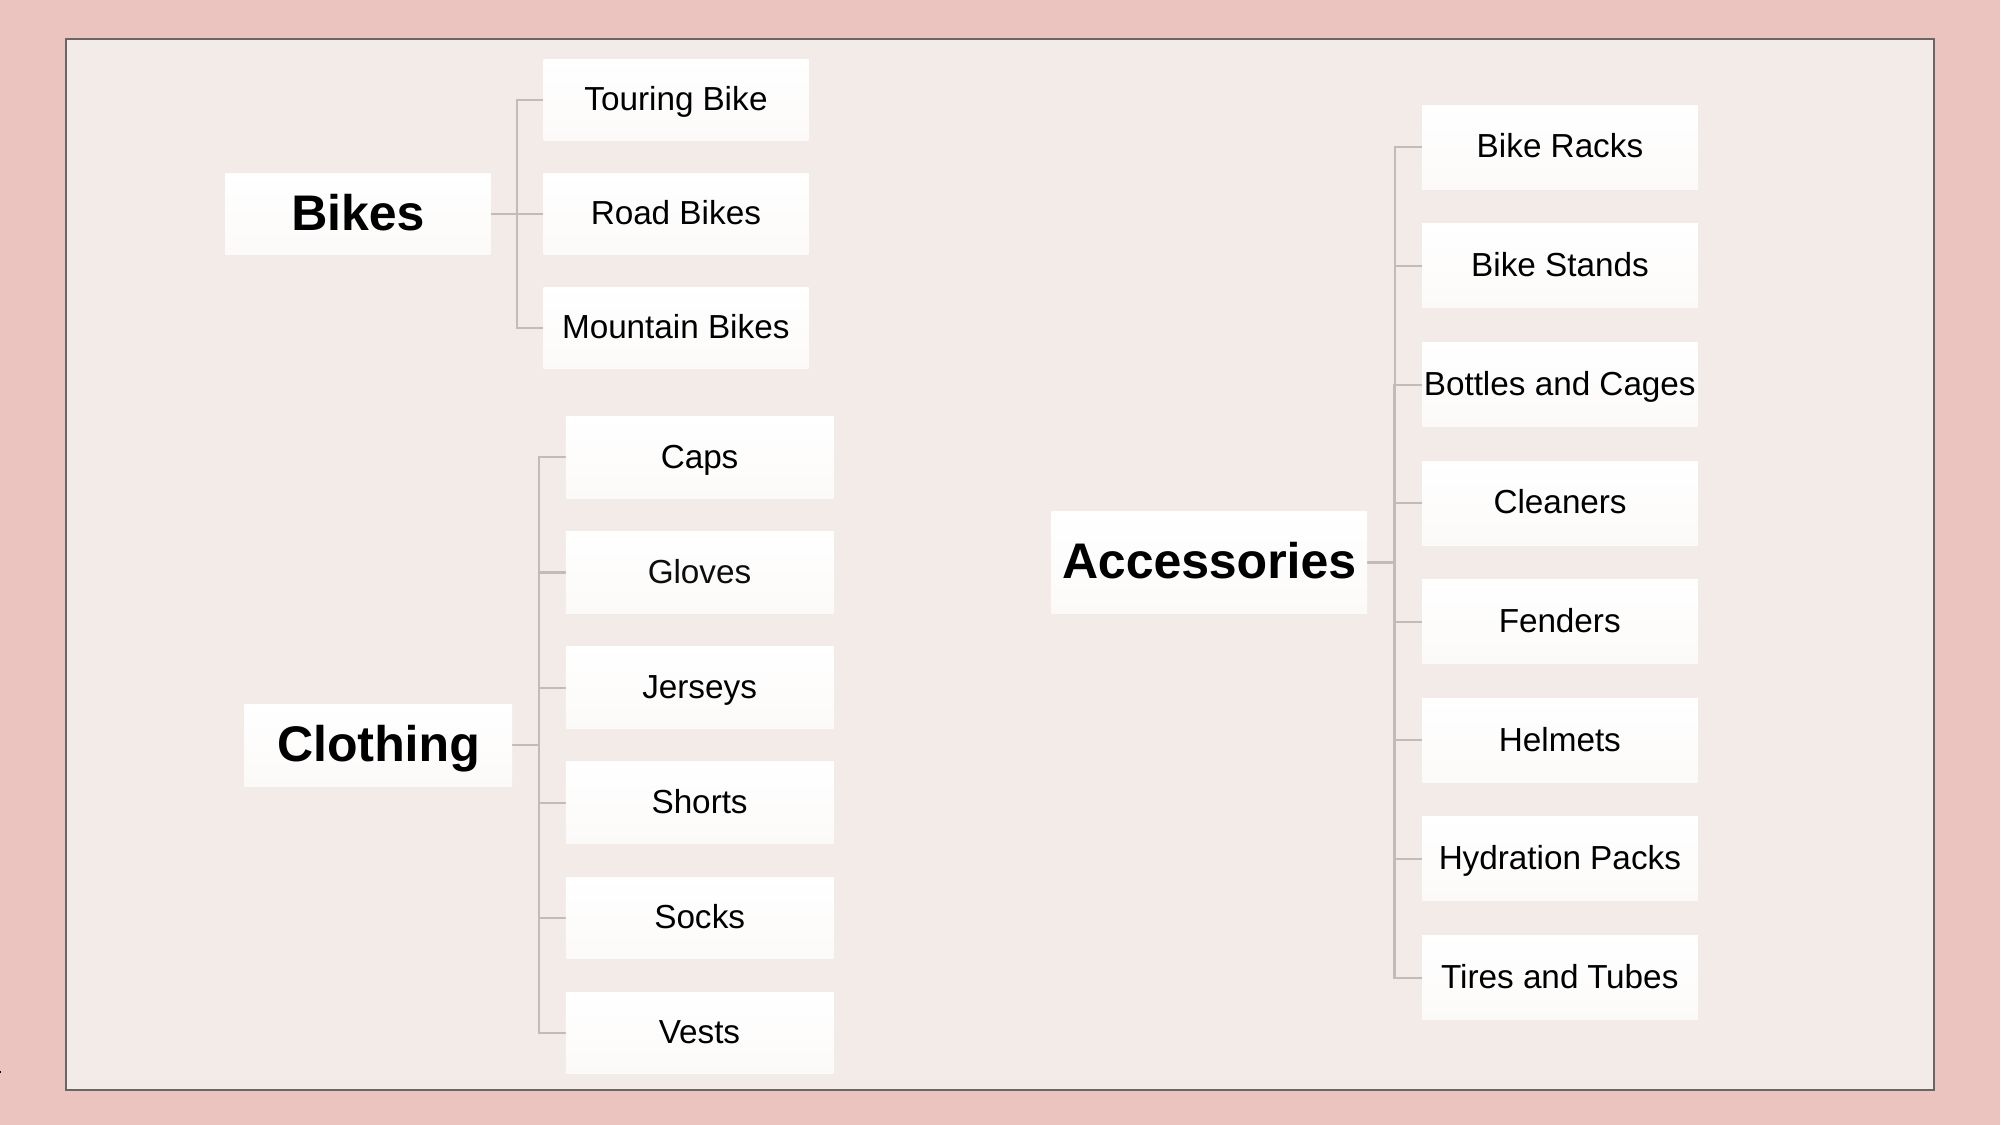

Bikes
Touring Bike
Road Bikes
Mountain Bikes
Accessories
Bike Racks
Bike Stands
Bottles and Cages
Cleaners
Fenders
Helmets
Hydration Packs
Tires and Tubes
Clothing
Caps
Gloves
Jerseys
Shorts
Socks
Vests